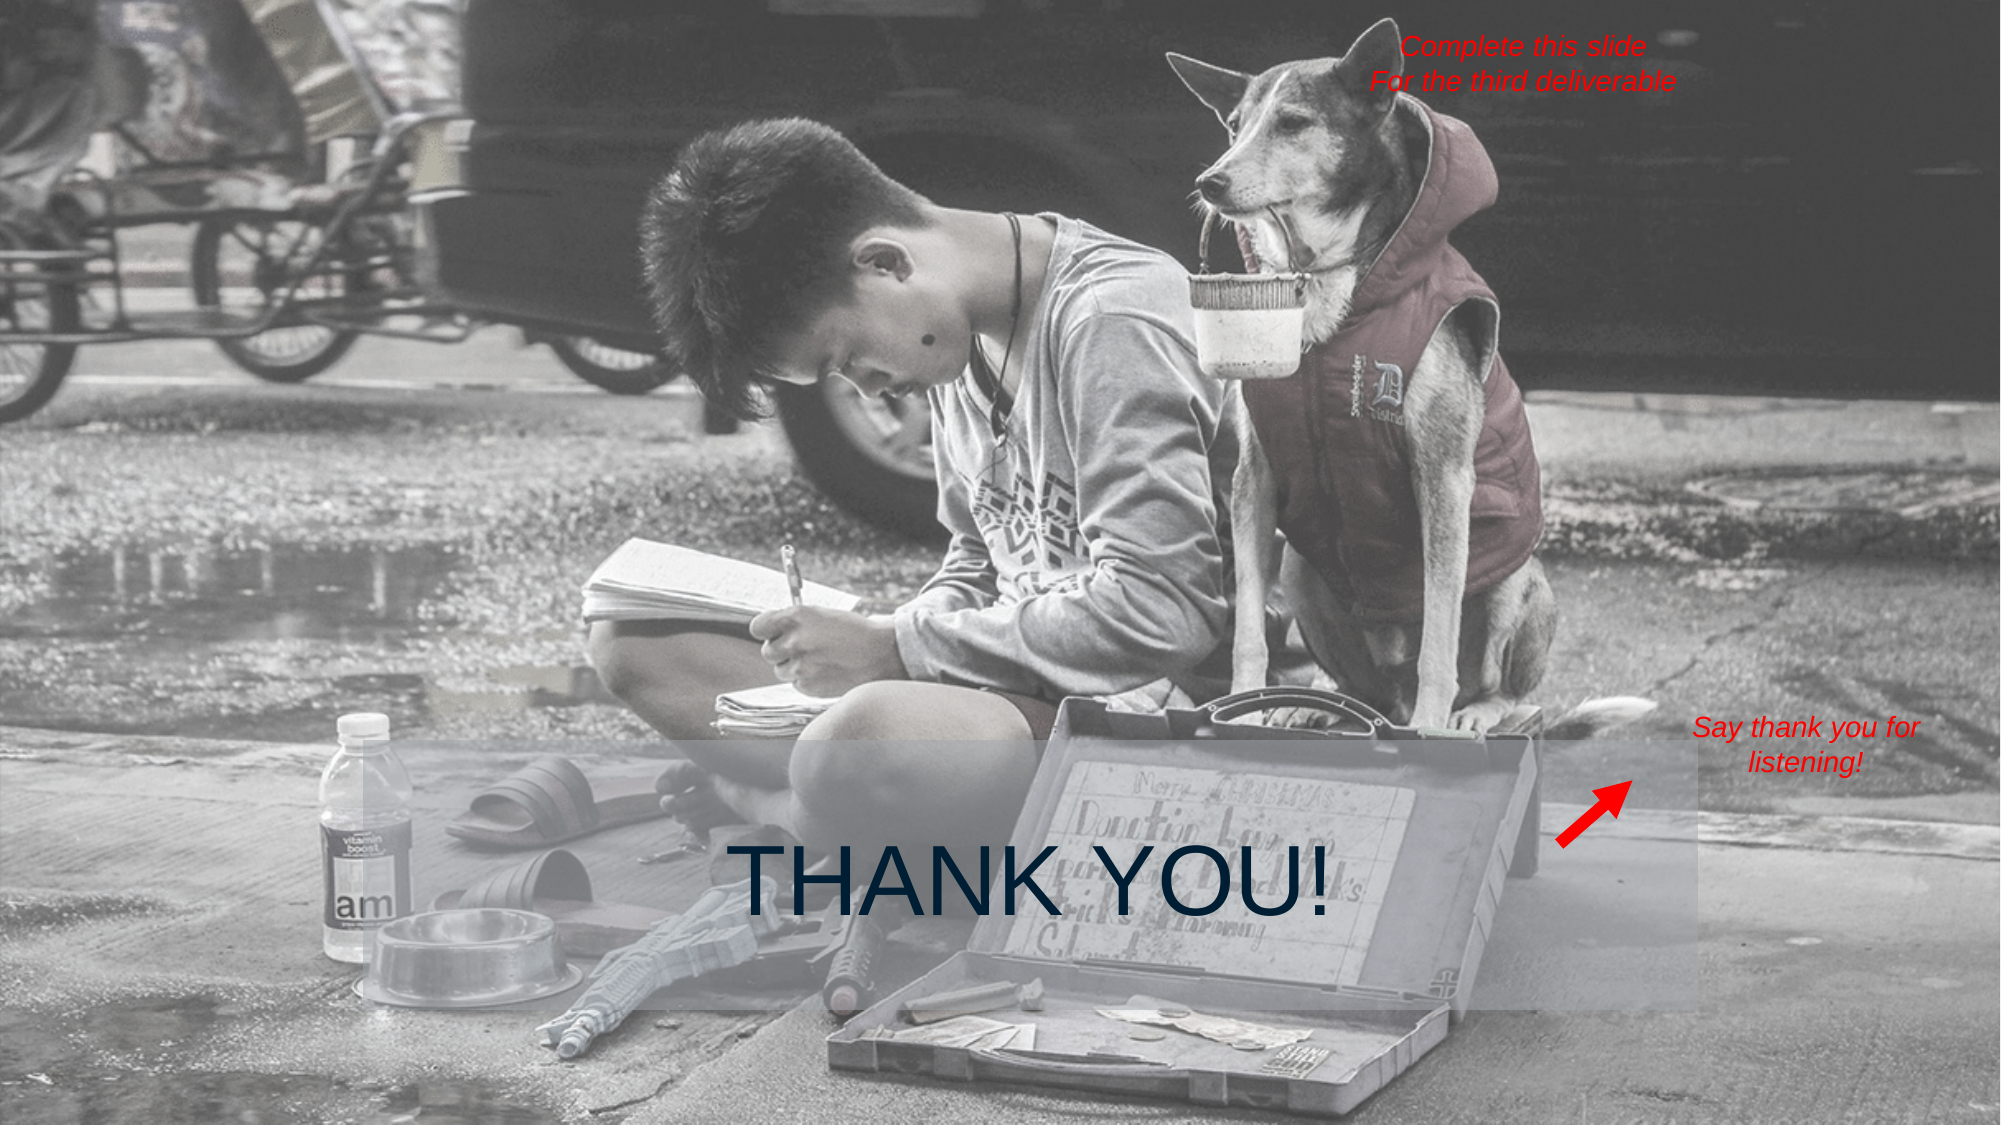

Complete this slide
For the third deliverable
Say thank you for listening!
THANK YOU!